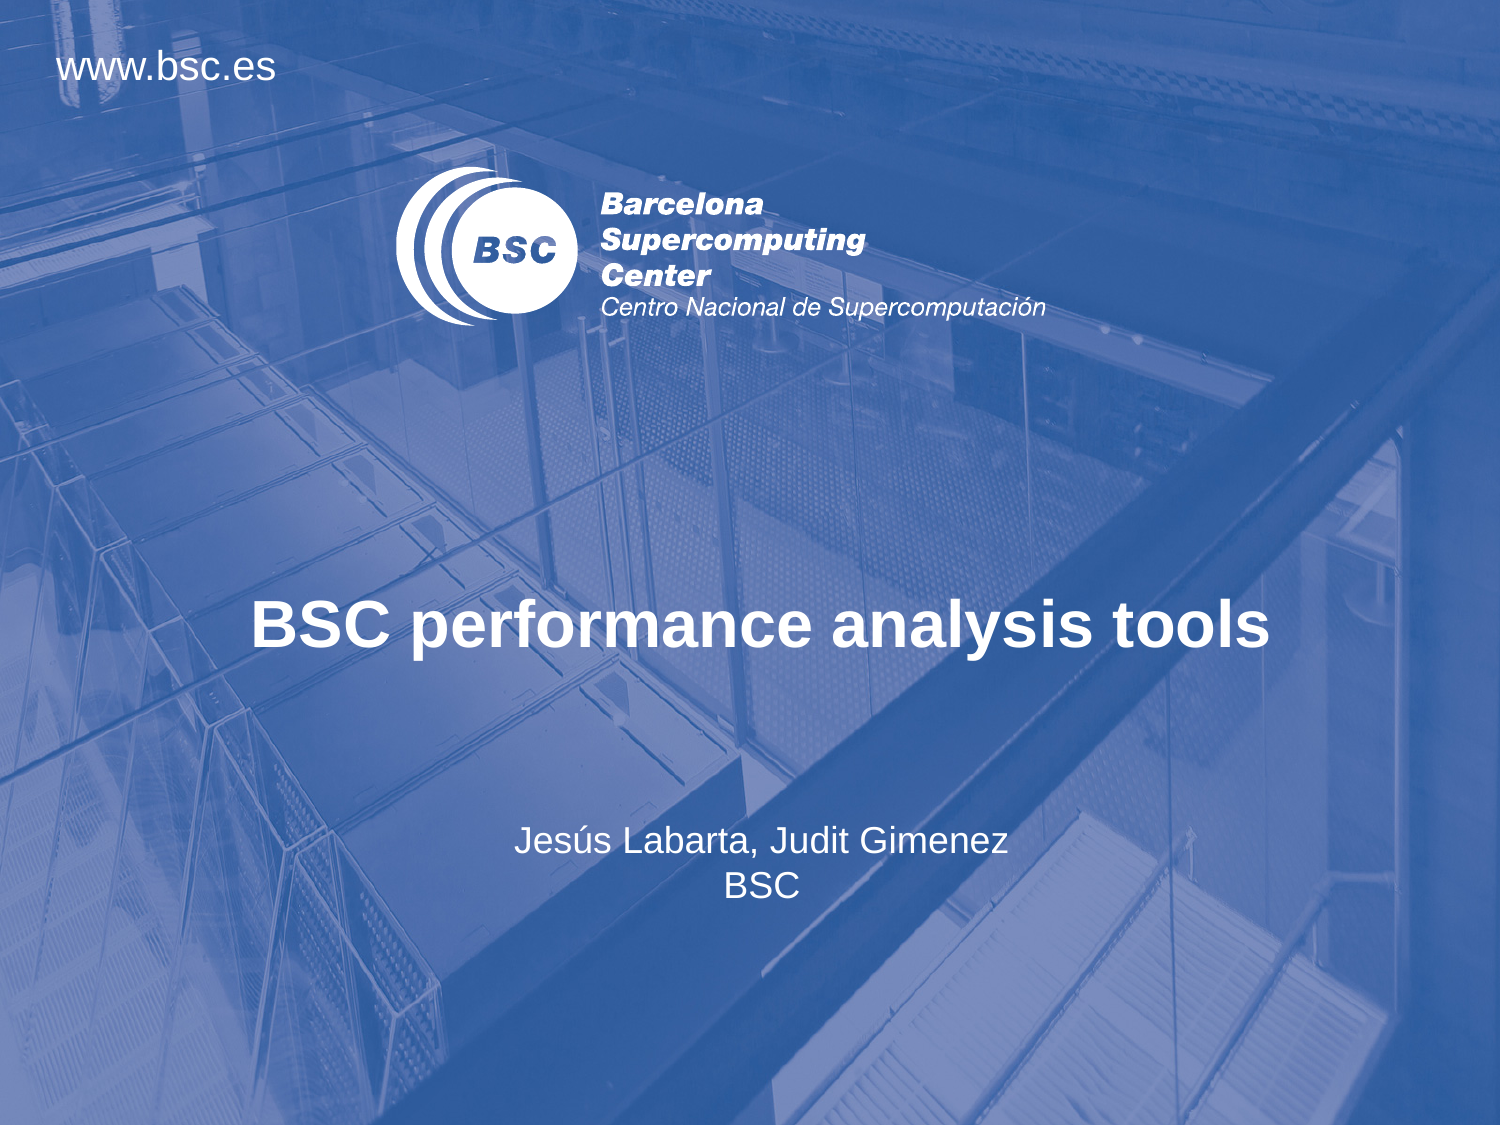

# BSC performance analysis tools
Jesús Labarta, Judit Gimenez
BSC